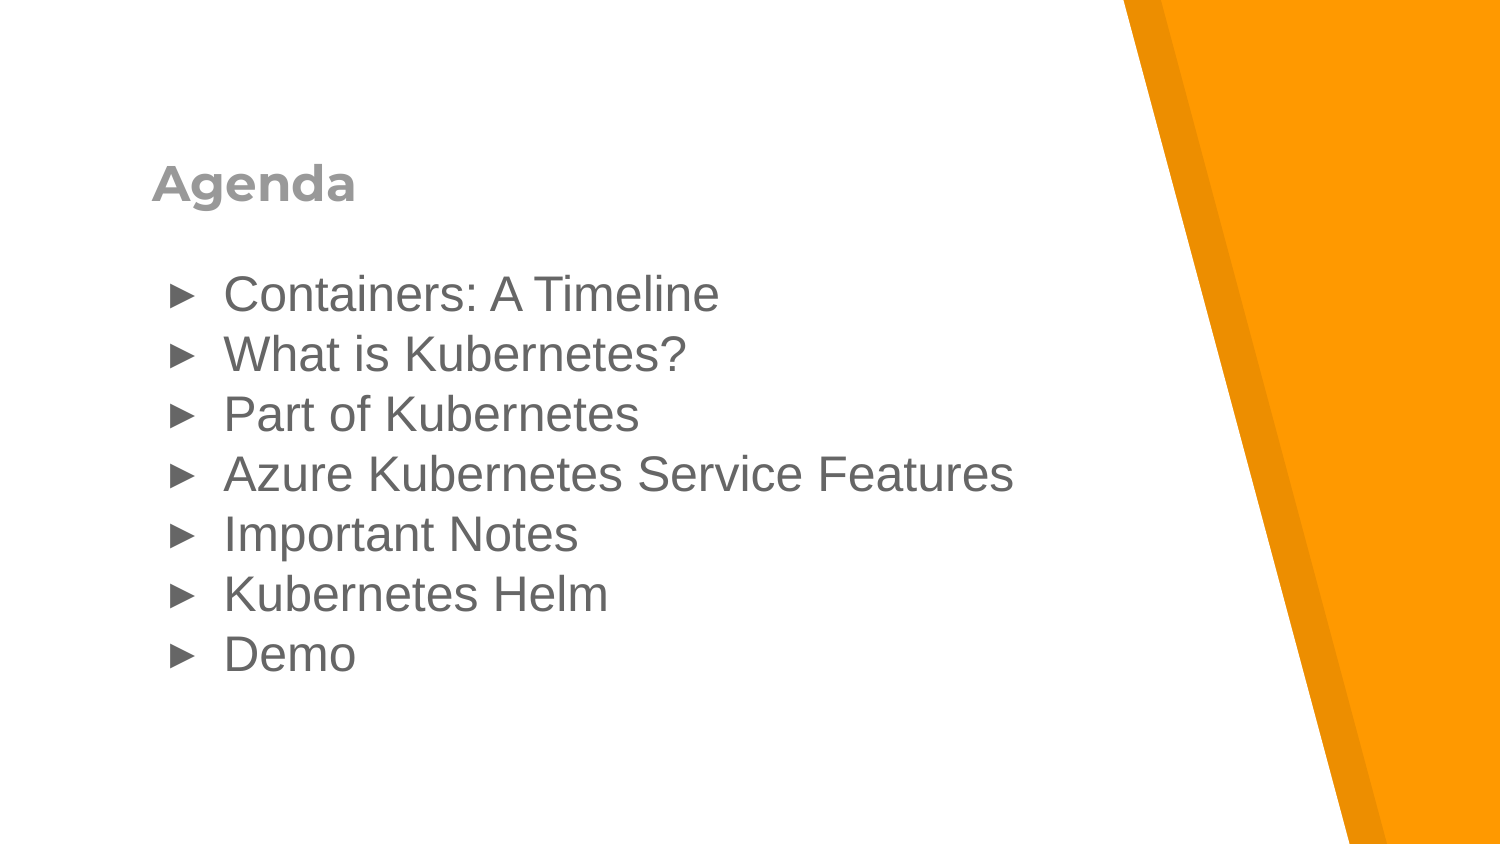

# Agenda
Containers: A Timeline
What is Kubernetes?
Part of Kubernetes
Azure Kubernetes Service Features
Important Notes
Kubernetes Helm
Demo